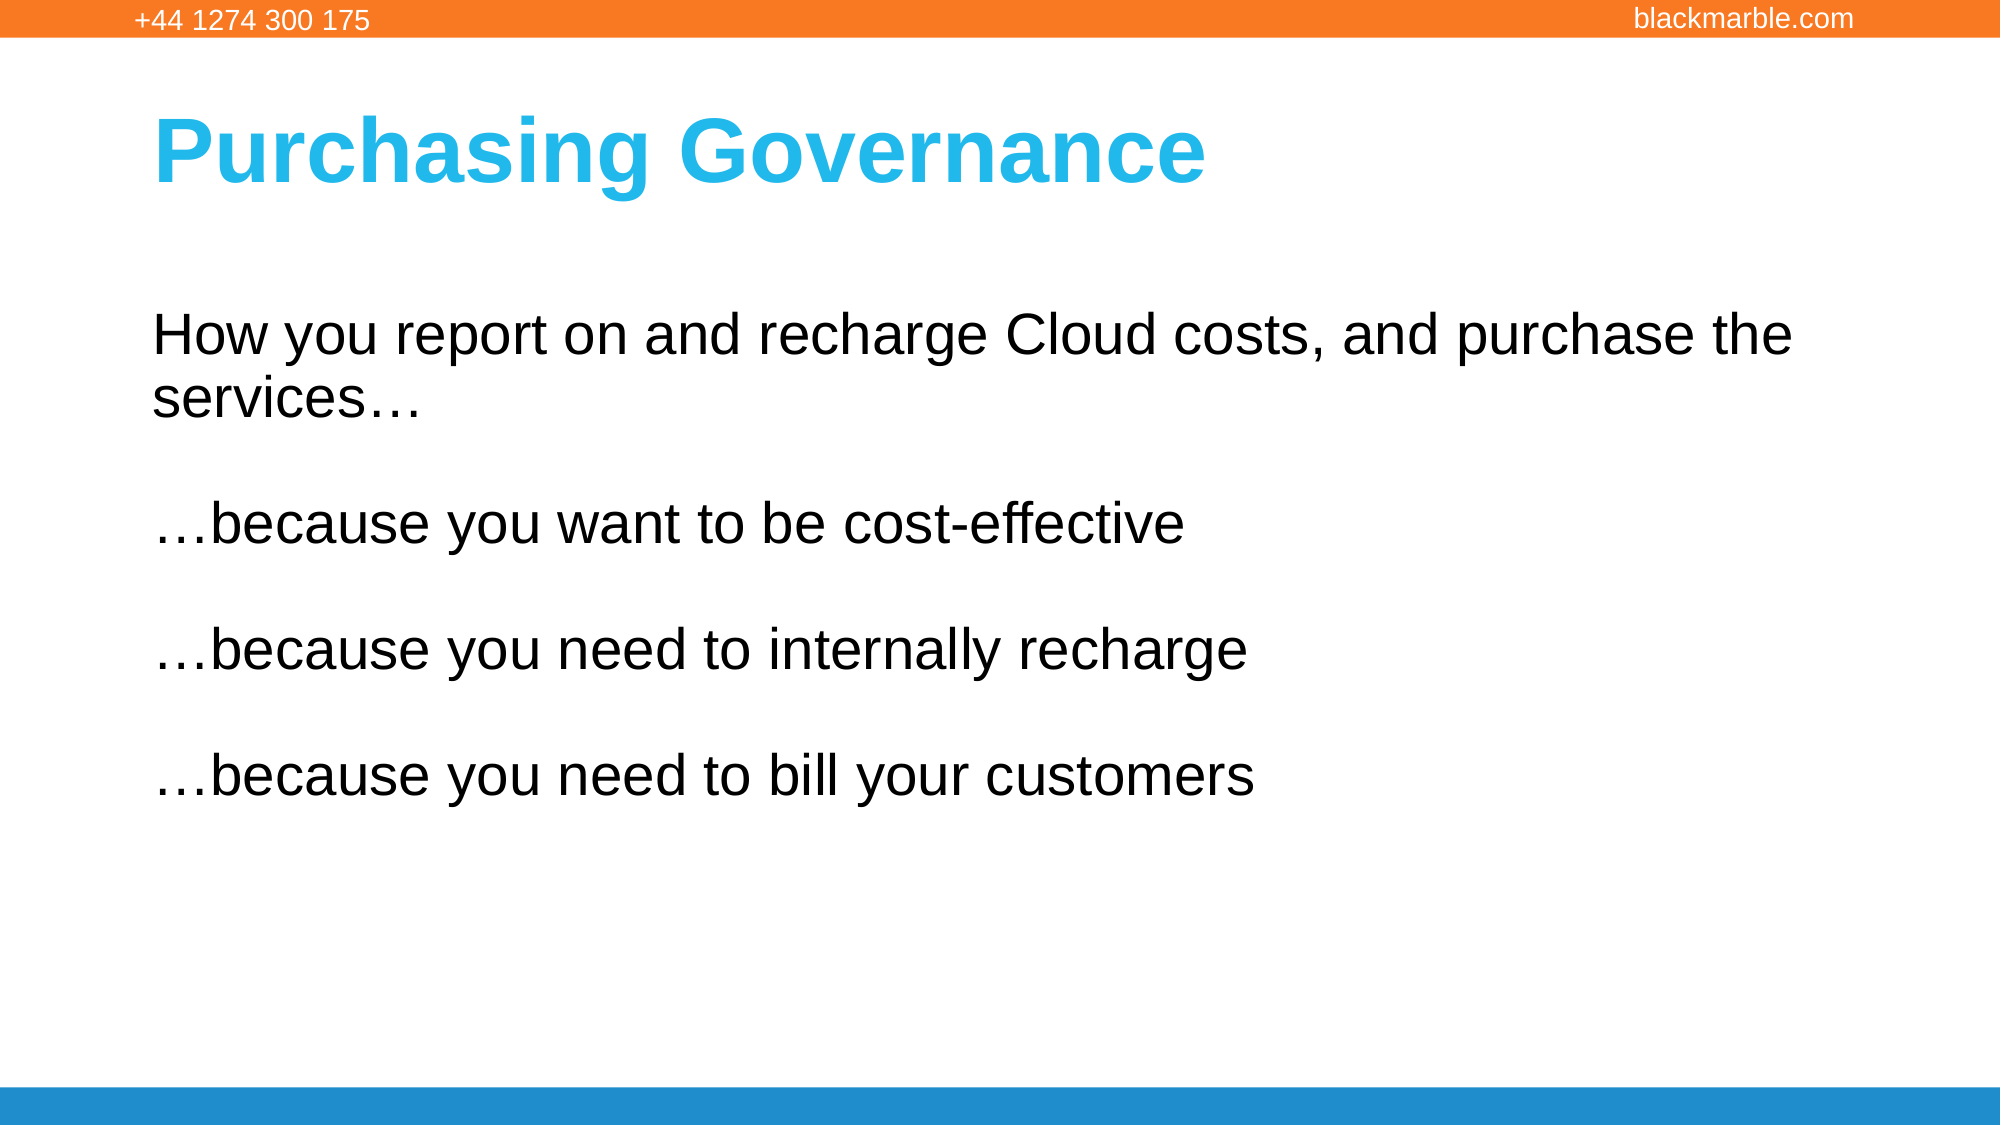

# Purchasing Governance
How you report on and recharge Cloud costs, and purchase the services…
…because you want to be cost-effective
…because you need to internally recharge
…because you need to bill your customers